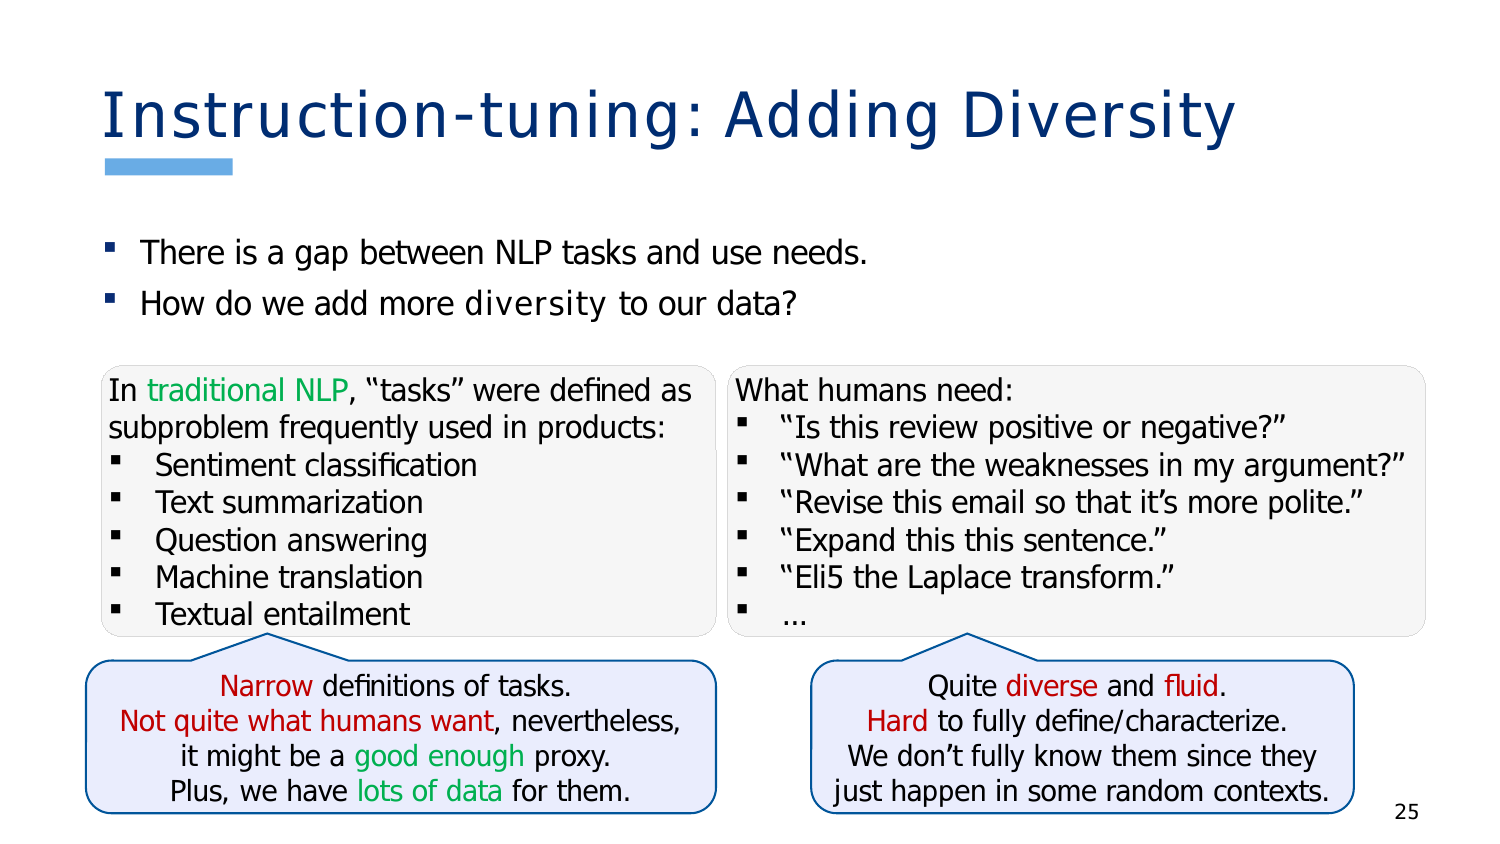

# Instruction-tuning: Adding Diversity
There is a gap between NLP tasks and use needs.
How do we add more diversity to our data?
What humans need:
“Is this review positive or negative?”
“What are the weaknesses in my argument?”
“Revise this email so that it’s more polite.”
“Expand this this sentence.”
“Eli5 the Laplace transform.”
…
In traditional NLP, “tasks” were defined as subproblem frequently used in products:
Sentiment classification
Text summarization
Question answering
Machine translation
Textual entailment
Narrow definitions of tasks.
Not quite what humans want, nevertheless, it might be a good enough proxy.
Plus, we have lots of data for them.
Quite diverse and fluid.
Hard to fully define/characterize.
We don’t fully know them since they just happen in some random contexts.